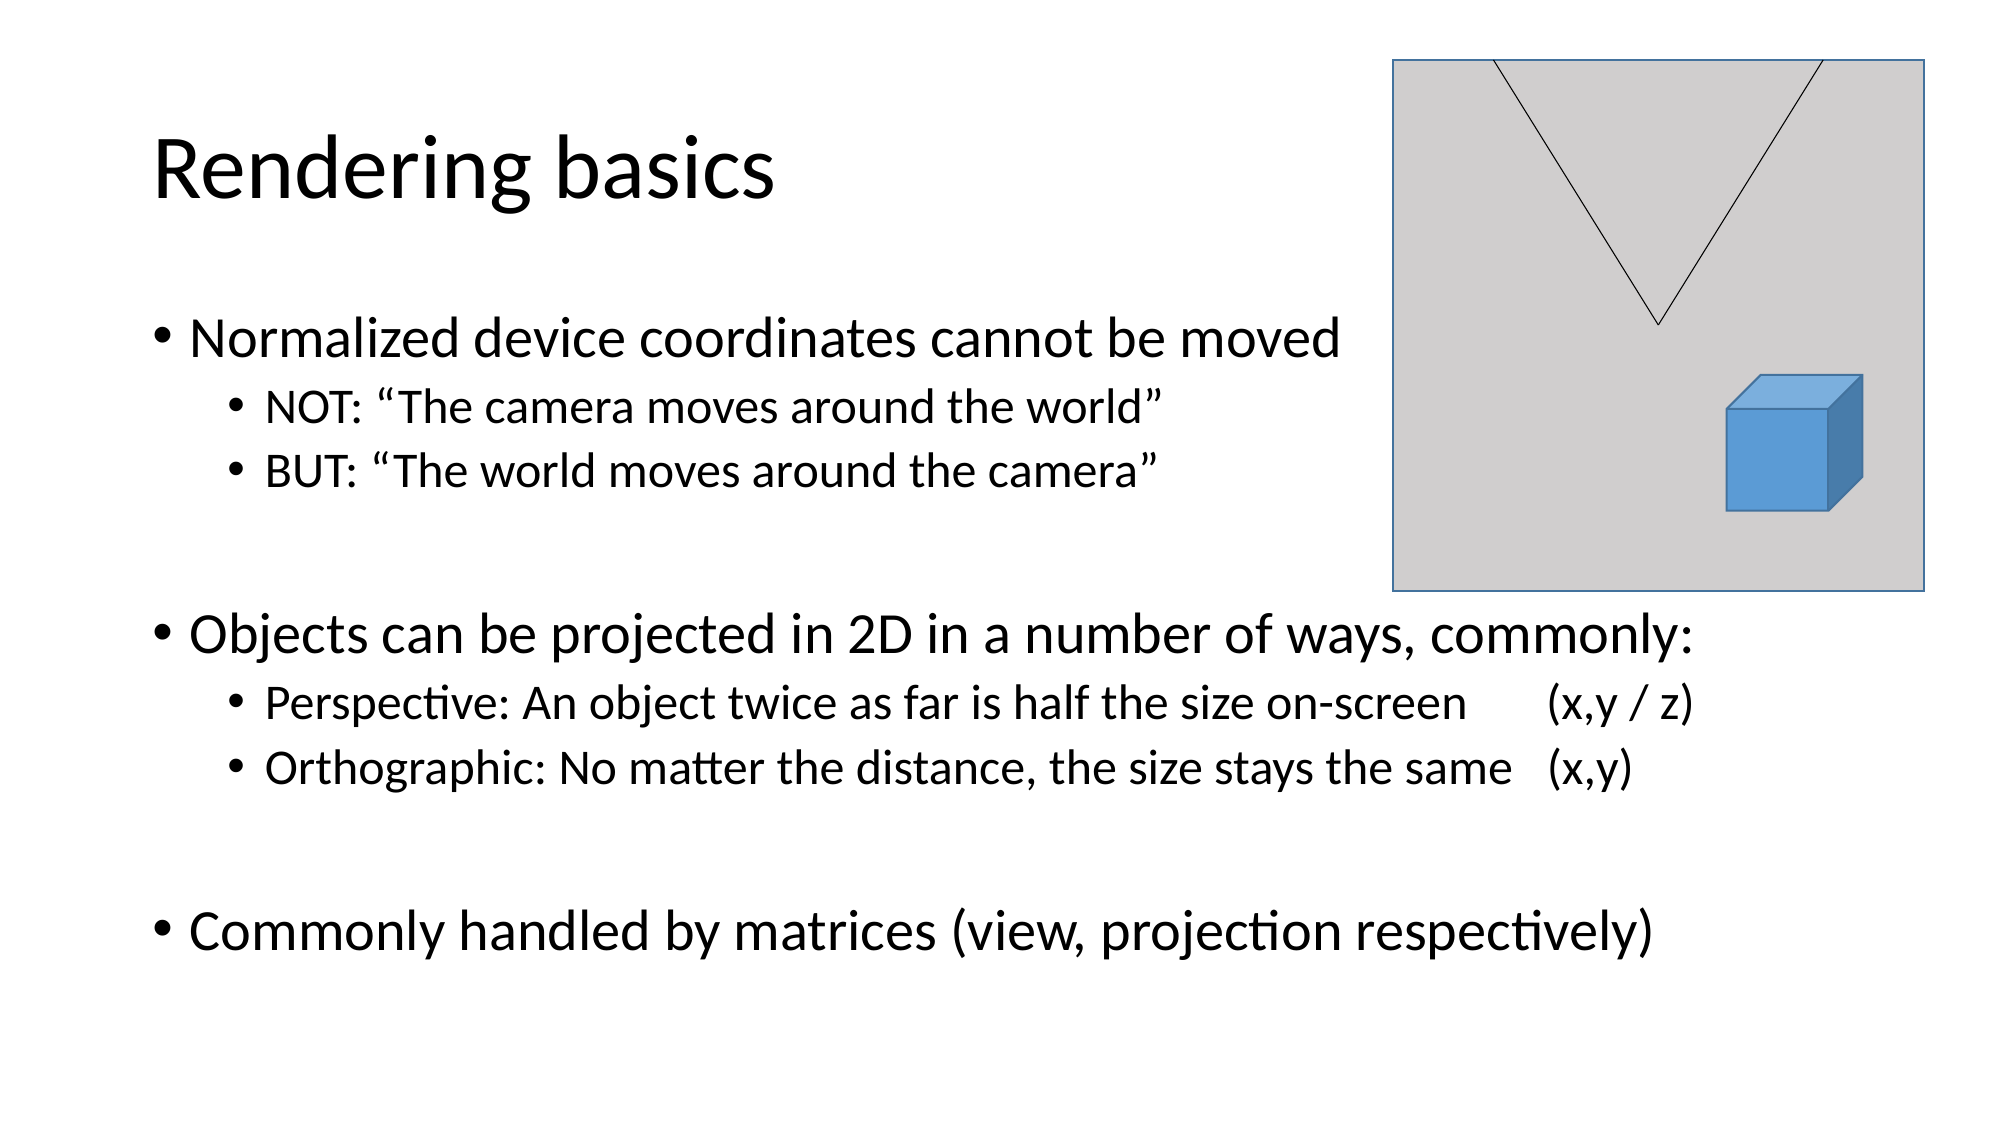

# Rendering basics

Normalized device coordinates cannot be moved
NOT: “The camera moves around the world”
BUT: “The world moves around the camera”

Objects can be projected in 2D in a number of ways, commonly:
Perspective: An object twice as far is half the size on-screen       (x,y / z)
Orthographic: No matter the distance, the size stays the same   (x,y)

Commonly handled by matrices (view, projection respectively)